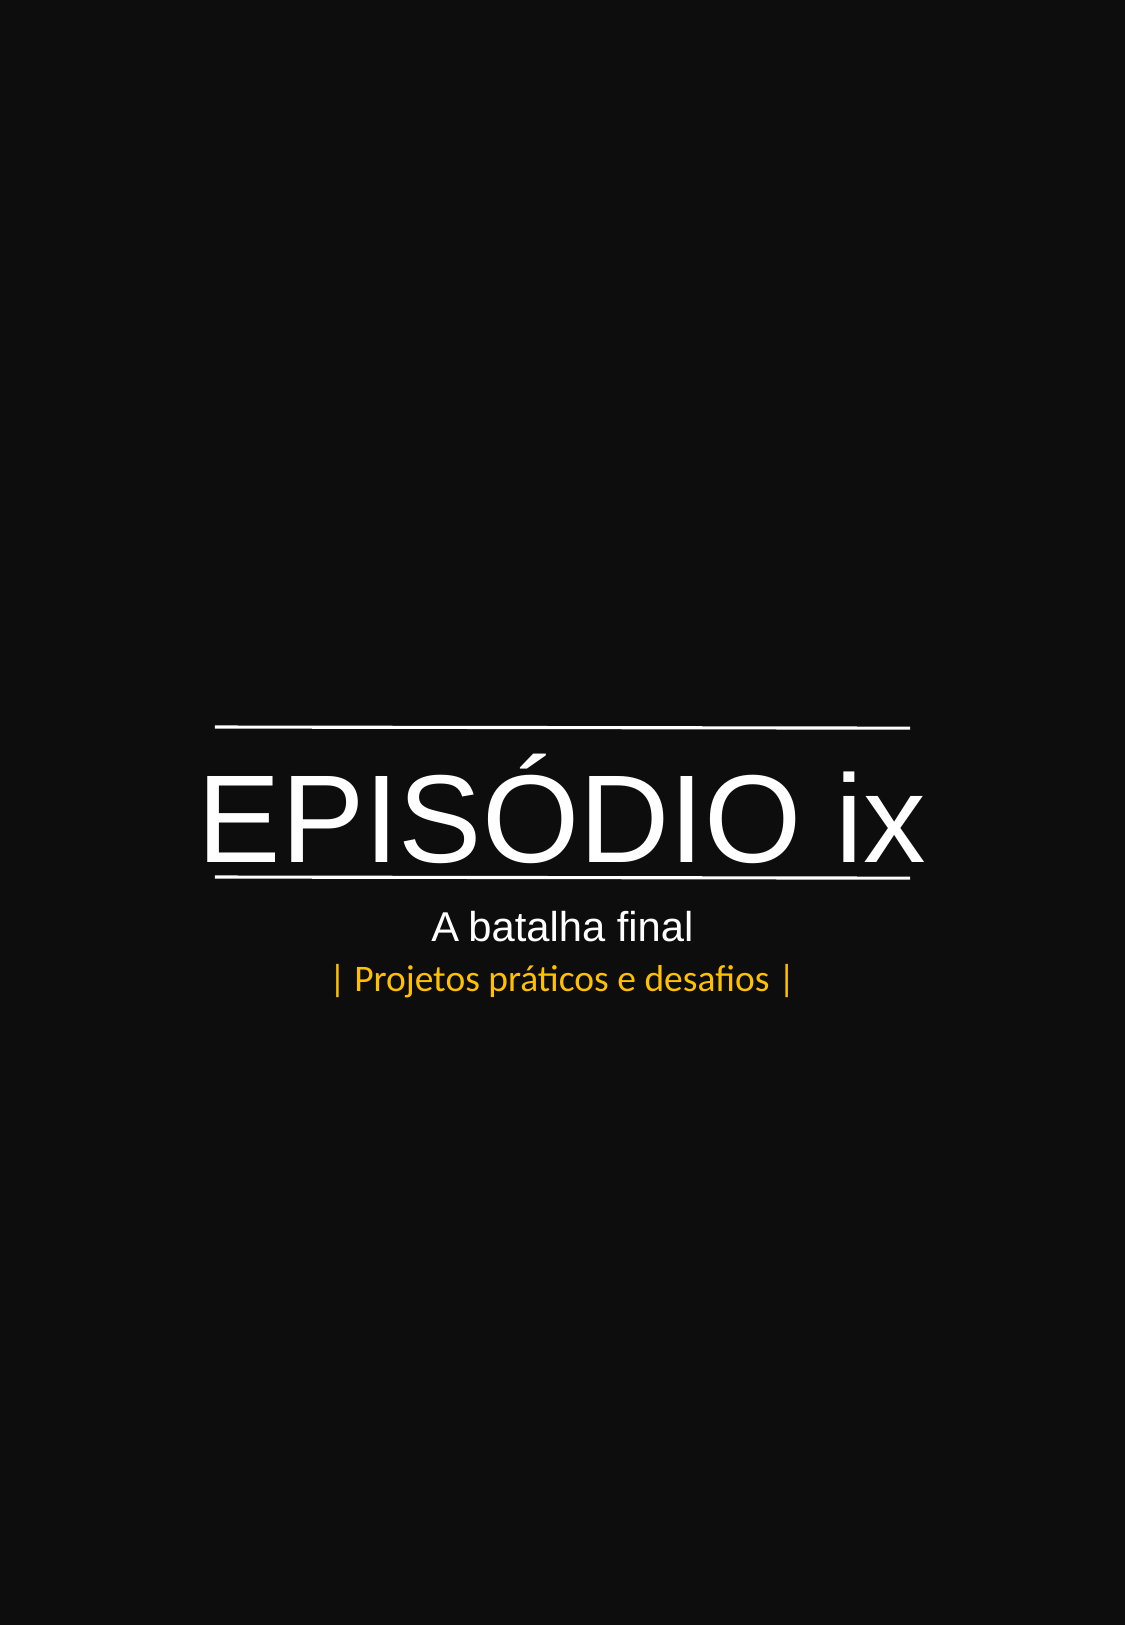

EPISÓDIO ix
A batalha final
| Projetos práticos e desafios |